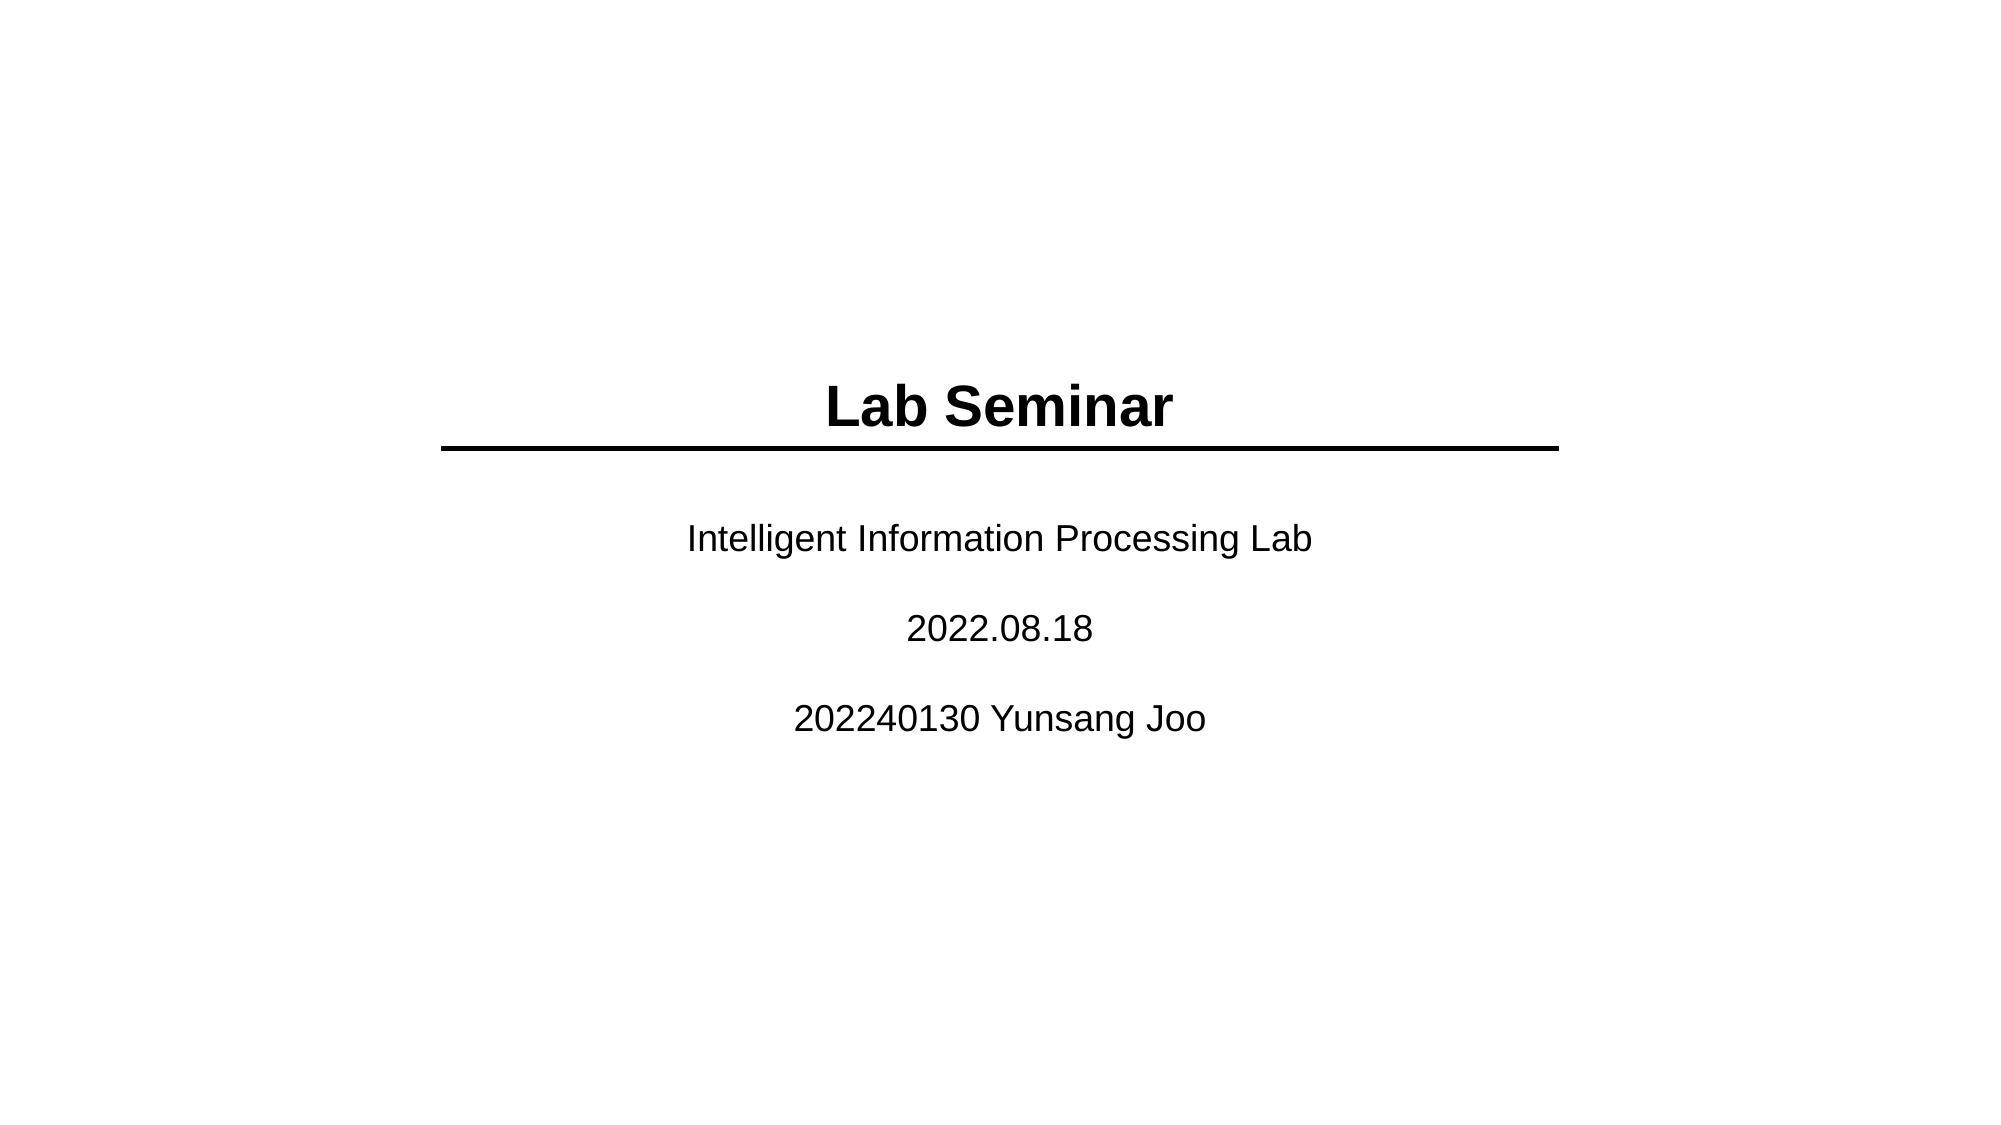

Lab Seminar
Intelligent Information Processing Lab

2022.08.18

202240130 Yunsang Joo